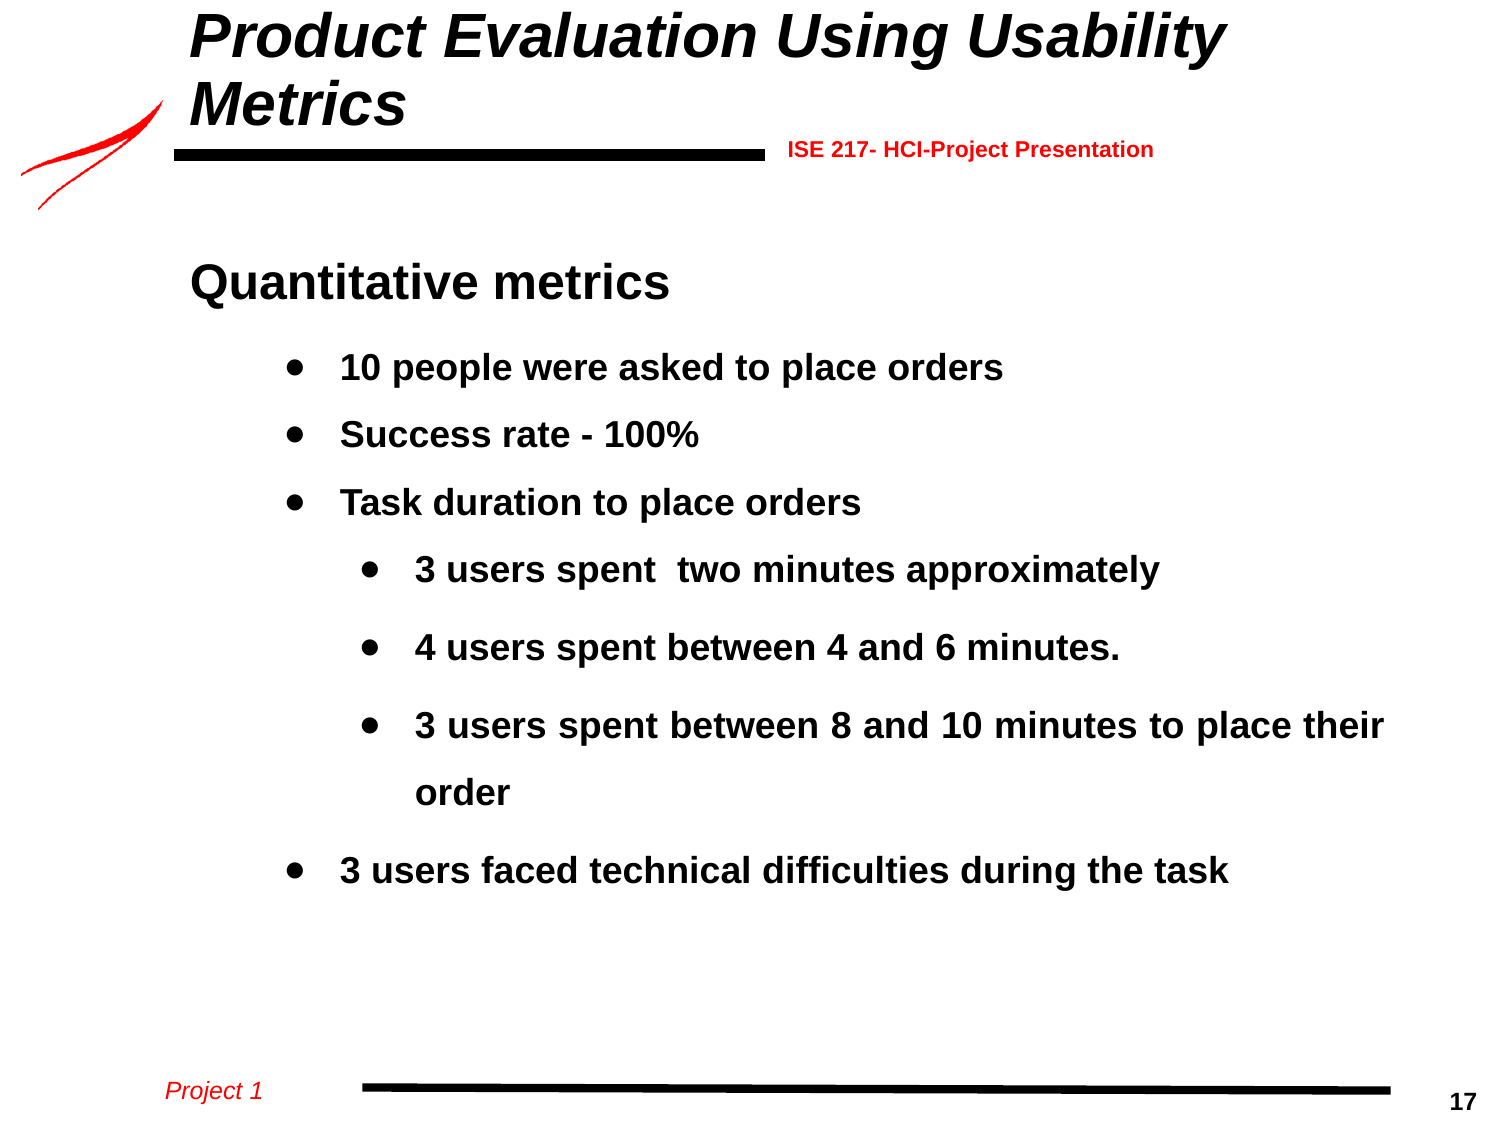

# Product Evaluation Using Usability Metrics
Quantitative metrics
10 people were asked to place orders
Success rate - 100%
Task duration to place orders
3 users spent  two minutes approximately
4 users spent between 4 and 6 minutes.
3 users spent between 8 and 10 minutes to place their order
3 users faced technical difficulties during the task